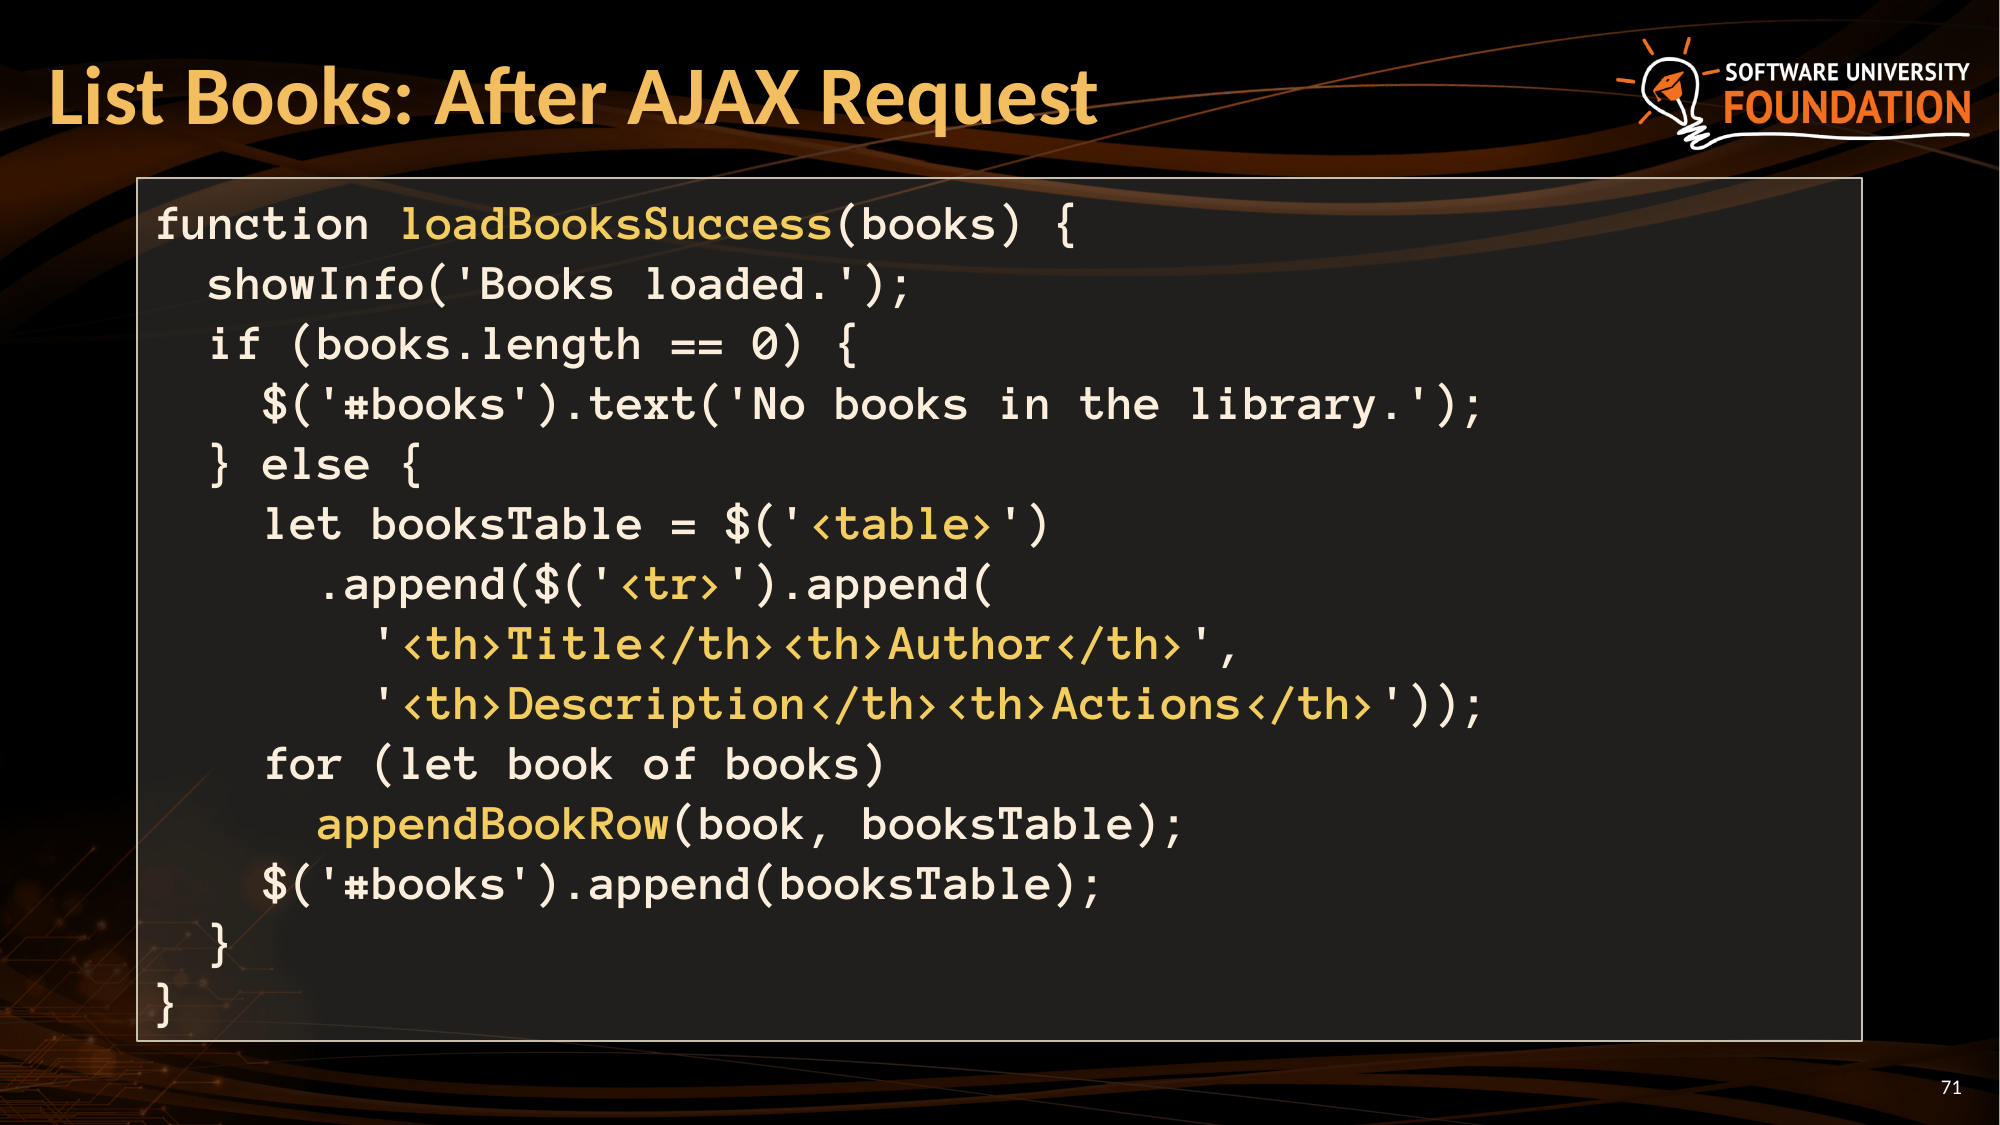

# List Books: After AJAX Request
function loadBooksSuccess(books) {
  showInfo('Books loaded.');
  if (books.length == 0) {
    $('#books').text('No books in the library.');
  } else {
    let booksTable = $('<table>')
      .append($('<tr>').append(
        '<th>Title</th><th>Author</th>',
        '<th>Description</th><th>Actions</th>'));
    for (let book of books)
      appendBookRow(book, booksTable);
    $('#books').append(booksTable);
  }
}
71